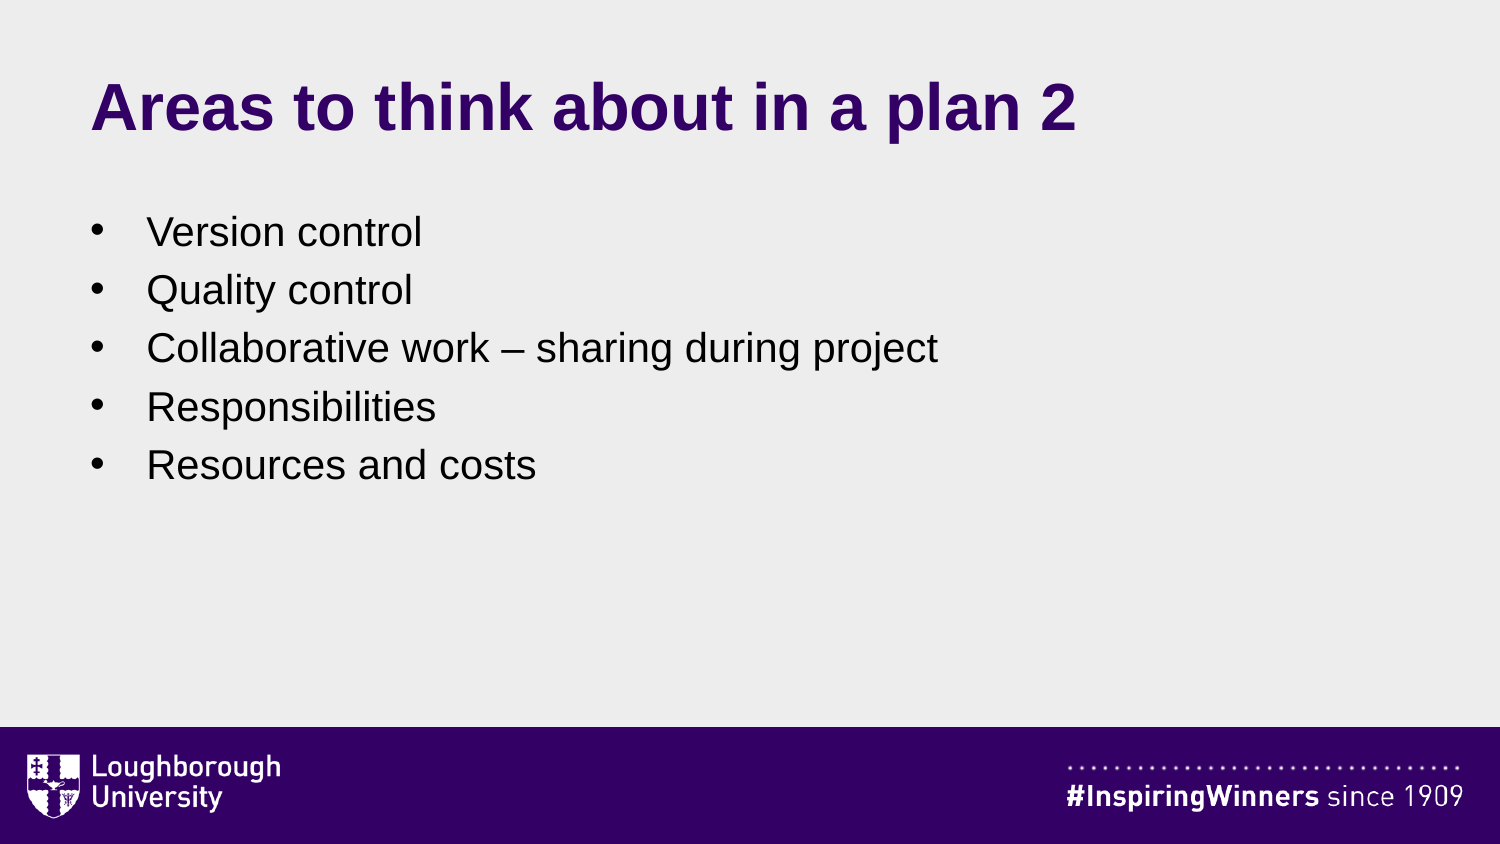

# Areas to think about in a plan 2
Version control
Quality control
Collaborative work – sharing during project
Responsibilities
Resources and costs